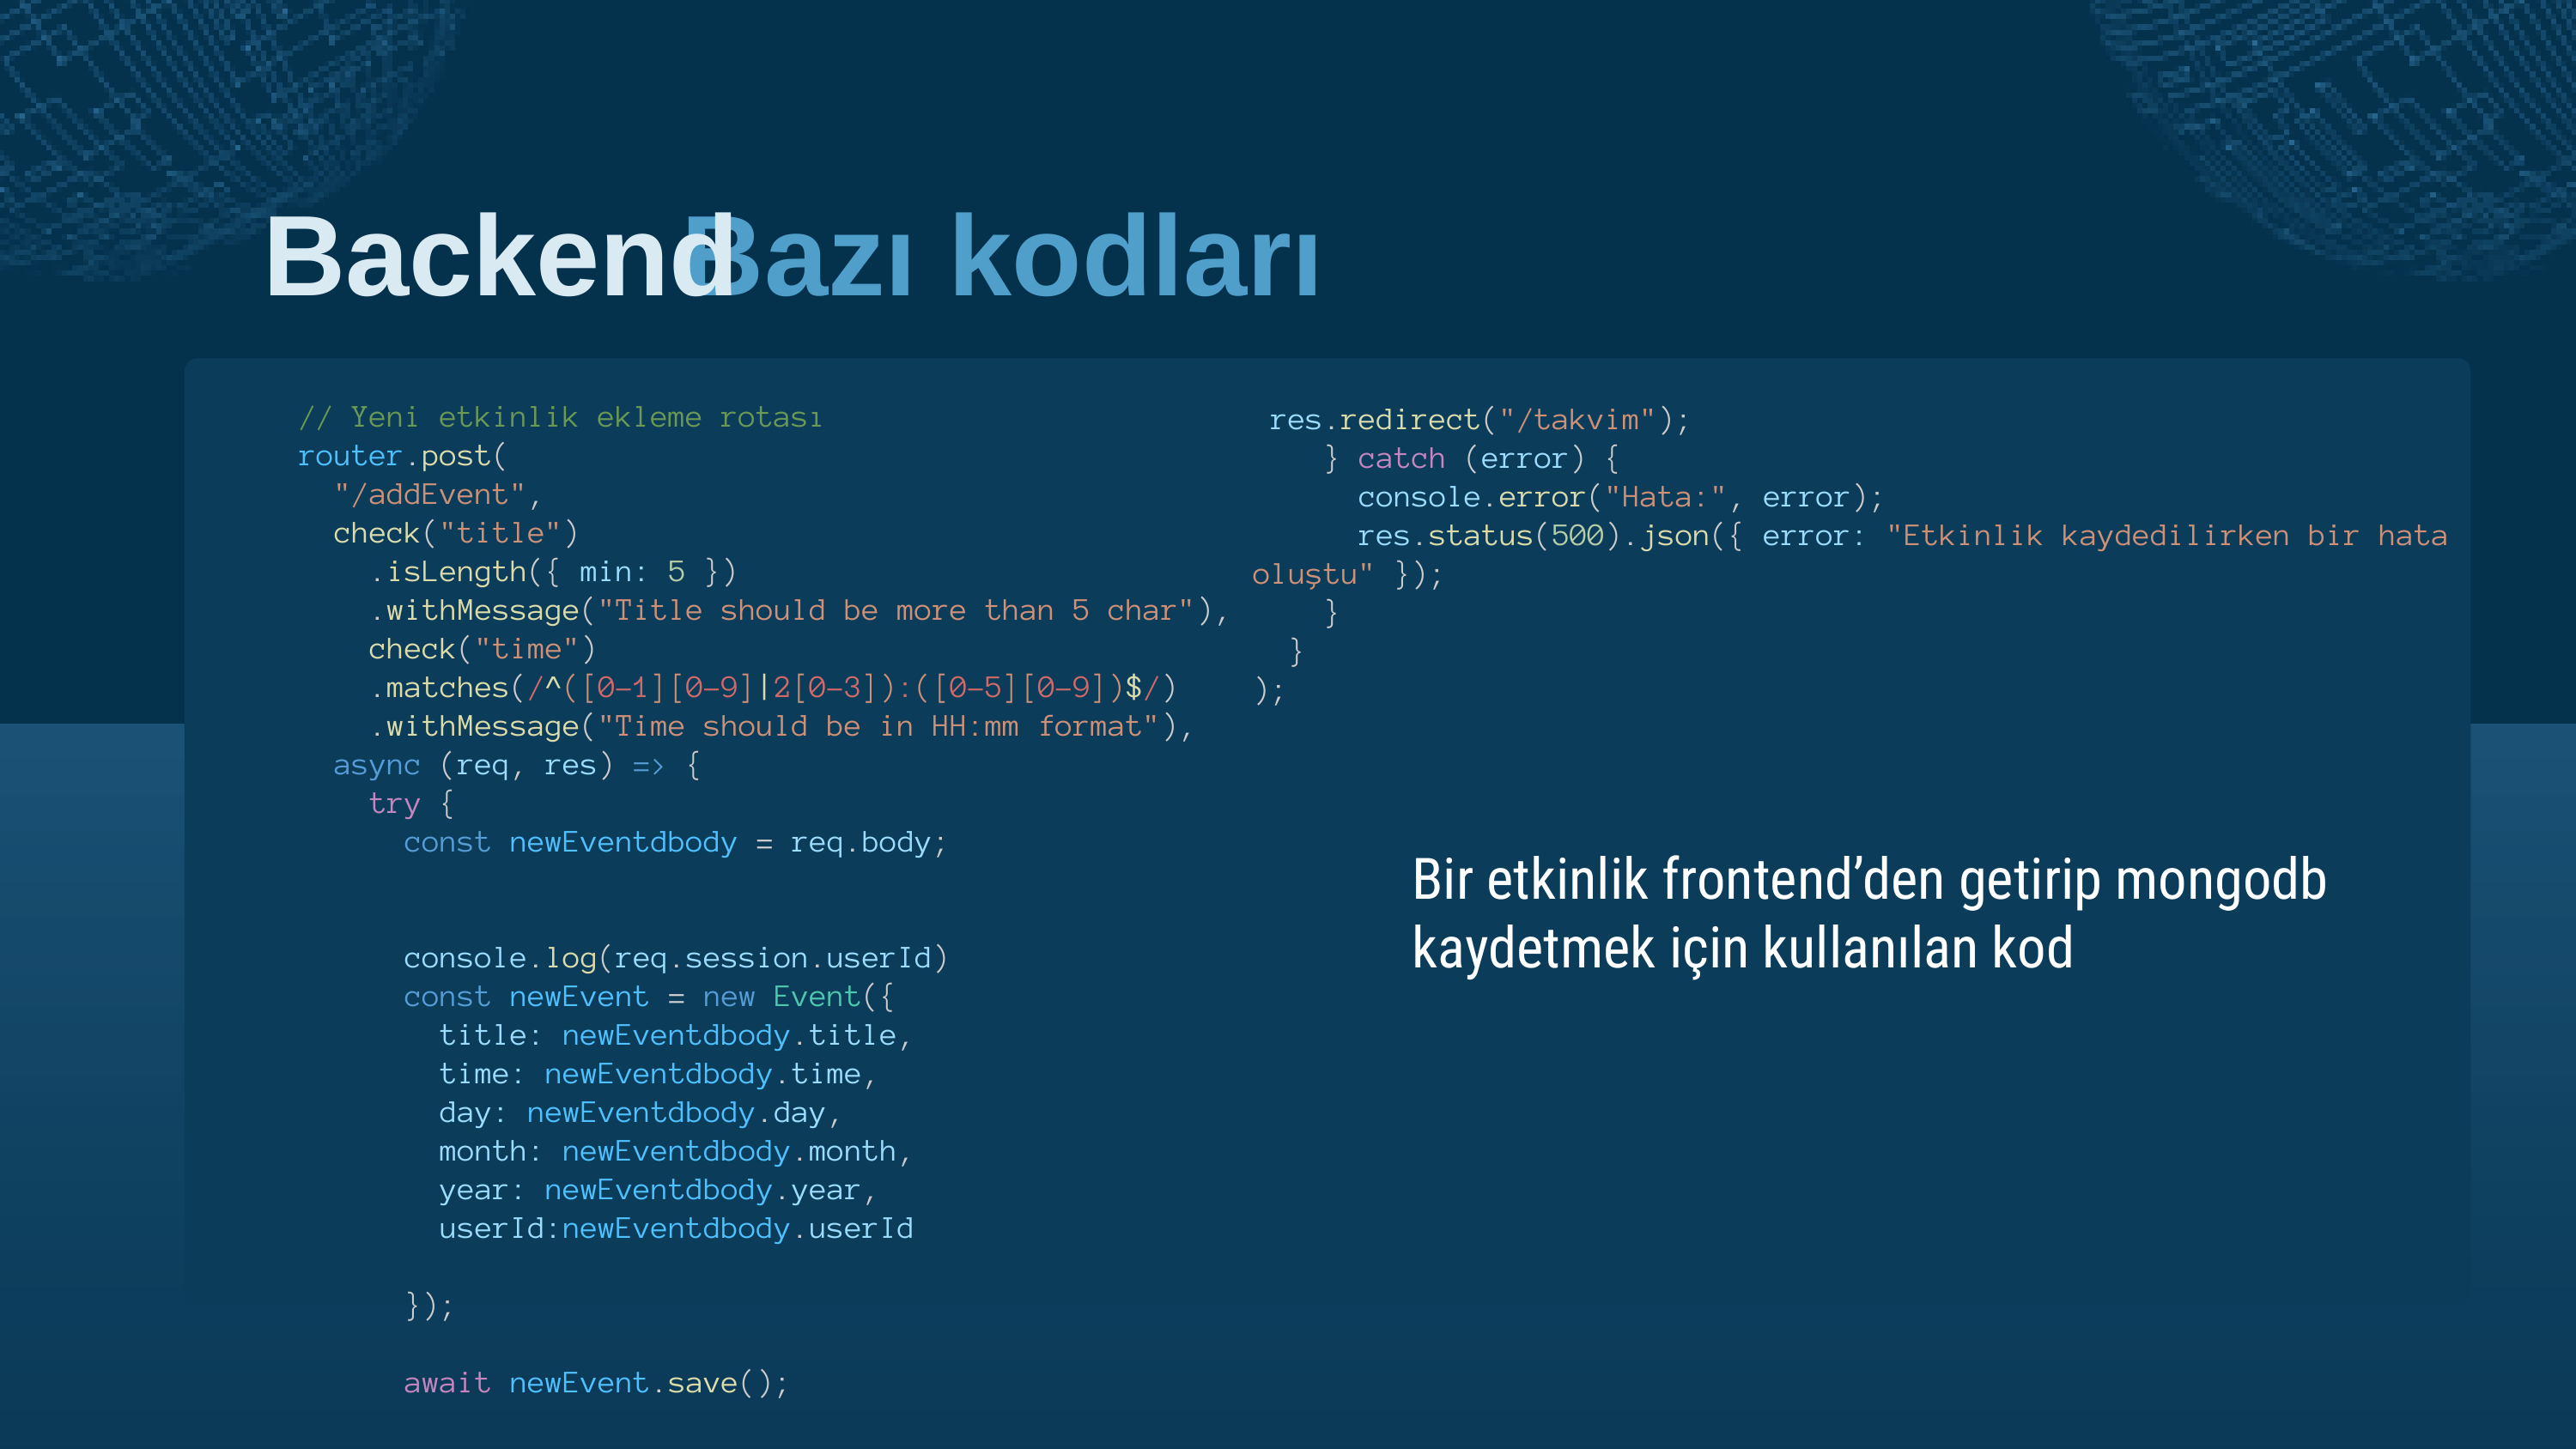

Backend
Bazı kodları

// Yeni etkinlik ekleme rotası
router.post(
  "/addEvent",
  check("title")
    .isLength({ min: 5 })
    .withMessage("Title should be more than 5 char"),
    check("time")
    .matches(/^([0-1][0-9]|2[0-3]):([0-5][0-9])$/)
    .withMessage("Time should be in HH:mm format"),
  async (req, res) => {
    try {
      const newEventdbody = req.body;

      console.log(req.session.userId)
      const newEvent = new Event({
        title: newEventdbody.title,
        time: newEventdbody.time,
        day: newEventdbody.day,
        month: newEventdbody.month,
        year: newEventdbody.year,
        userId:newEventdbody.userId
      });
      await newEvent.save();

 res.redirect("/takvim");
    } catch (error) {
      console.error("Hata:", error);
      res.status(500).json({ error: "Etkinlik kaydedilirken bir hata oluştu" });
    }
  }
);

Bir etkinlik frontend’den getirip mongodb kaydetmek için kullanılan kod